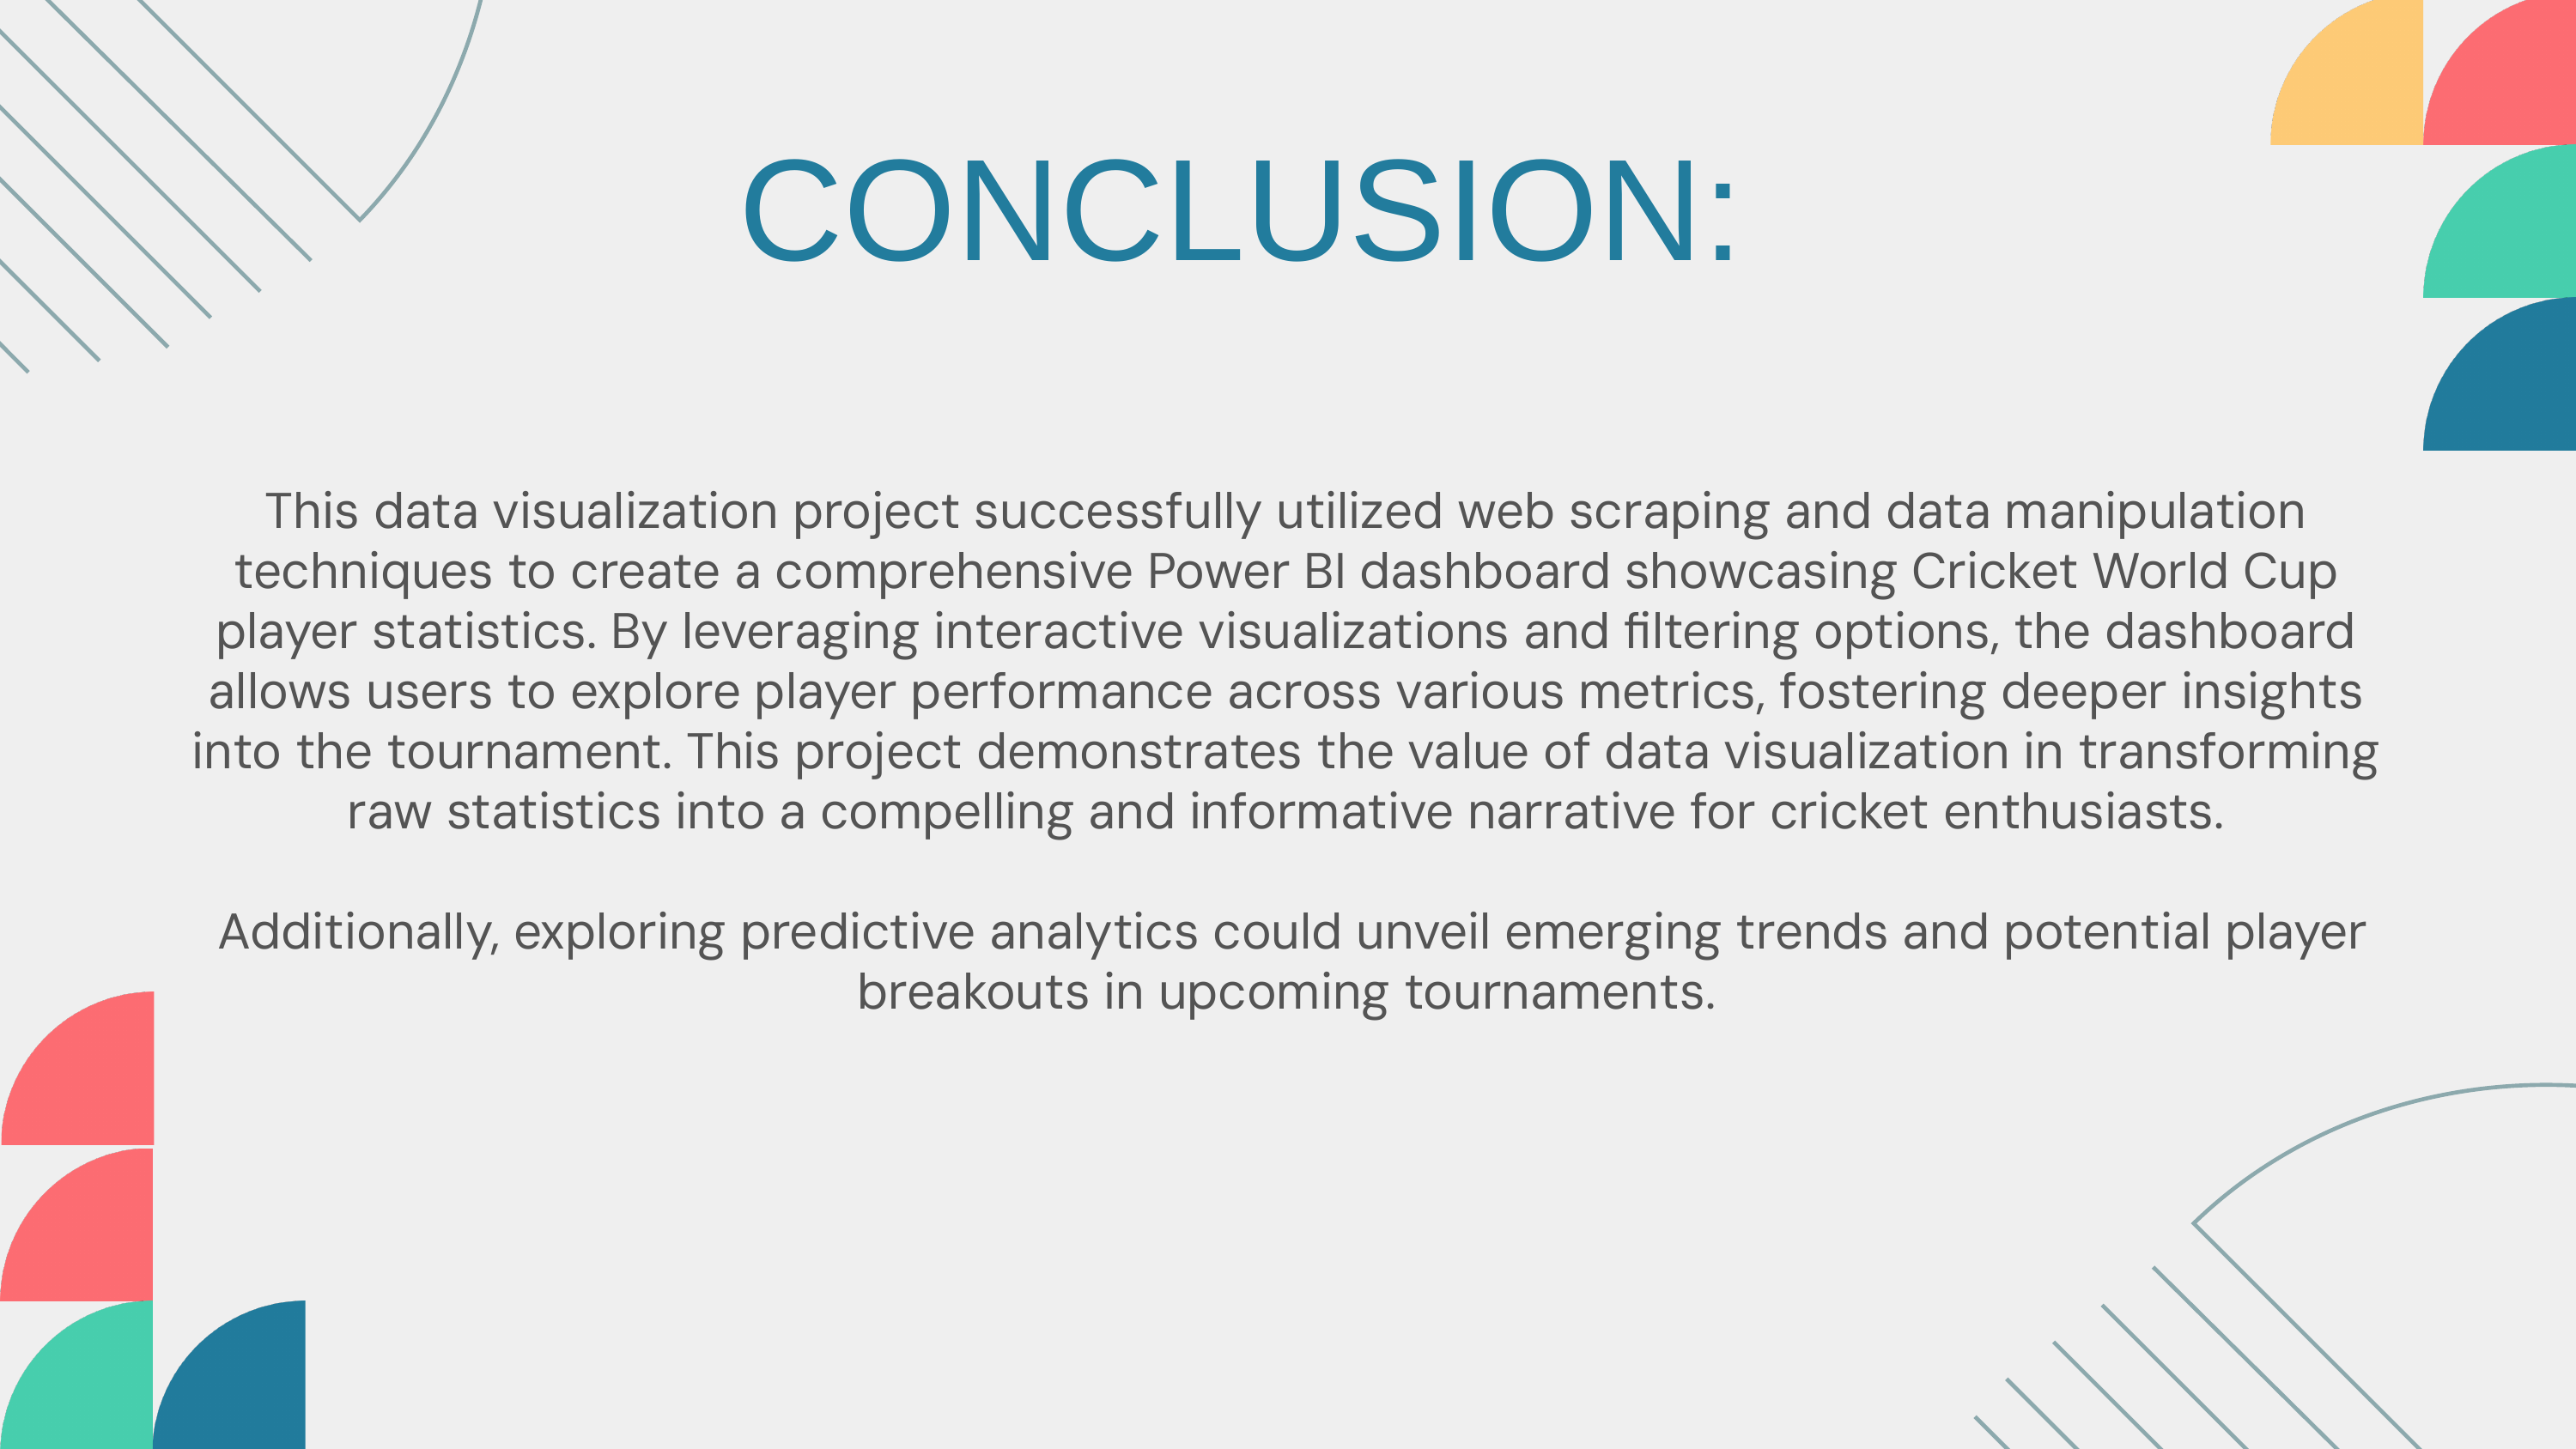

CONCLUSION:

This data visualization project successfully utilized web scraping and data manipulation techniques to create a comprehensive Power BI dashboard showcasing Cricket World Cup player statistics. By leveraging interactive visualizations and filtering options, the dashboard allows users to explore player performance across various metrics, fostering deeper insights into the tournament. This project demonstrates the value of data visualization in transforming raw statistics into a compelling and informative narrative for cricket enthusiasts.

 Additionally, exploring predictive analytics could unveil emerging trends and potential player breakouts in upcoming tournaments.